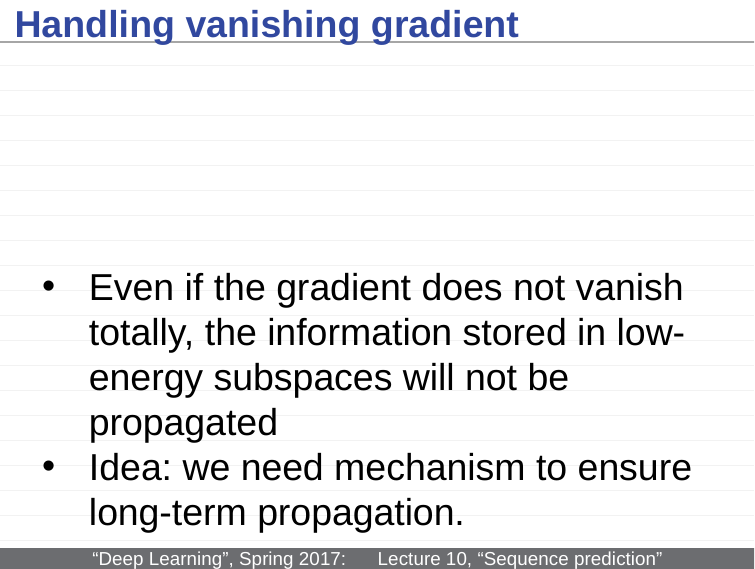

# Handling vanishing gradient
Even if the gradient does not vanish totally, the information stored in low-energy subspaces will not be propagated
Idea: we need mechanism to ensure long-term propagation.